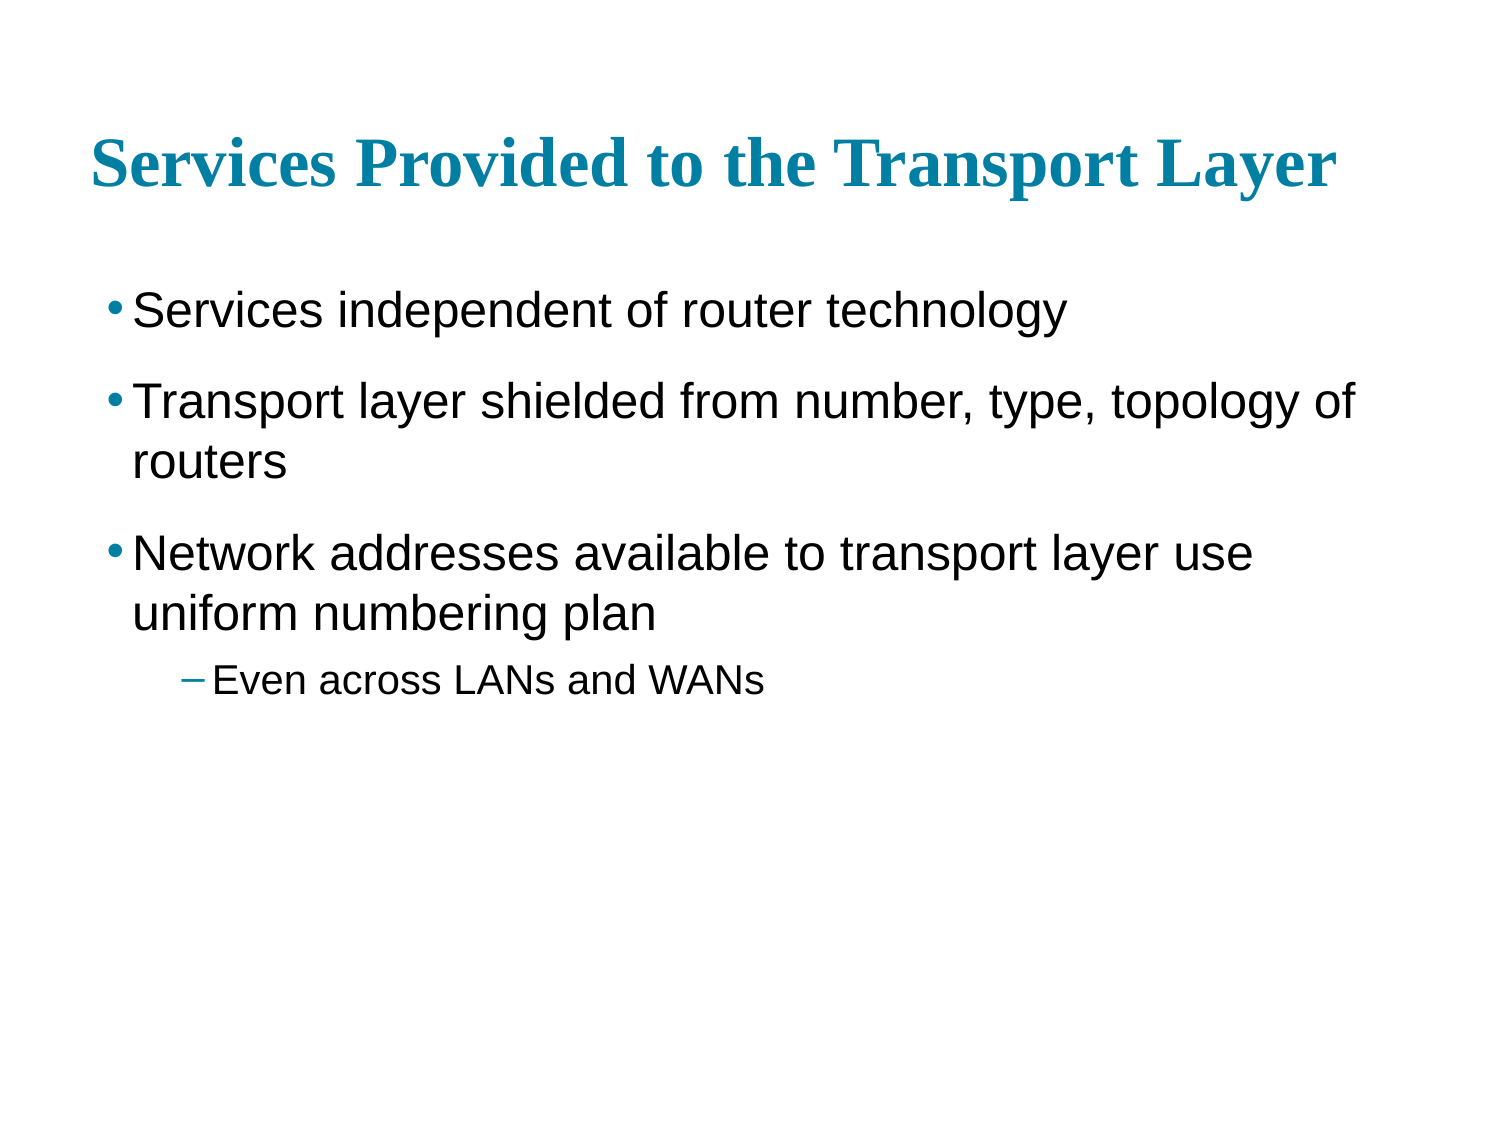

# Services Provided to the Transport Layer
Services independent of router technology
Transport layer shielded from number, type, topology of routers
Network addresses available to transport layer use uniform numbering plan
Even across LANs and WANs